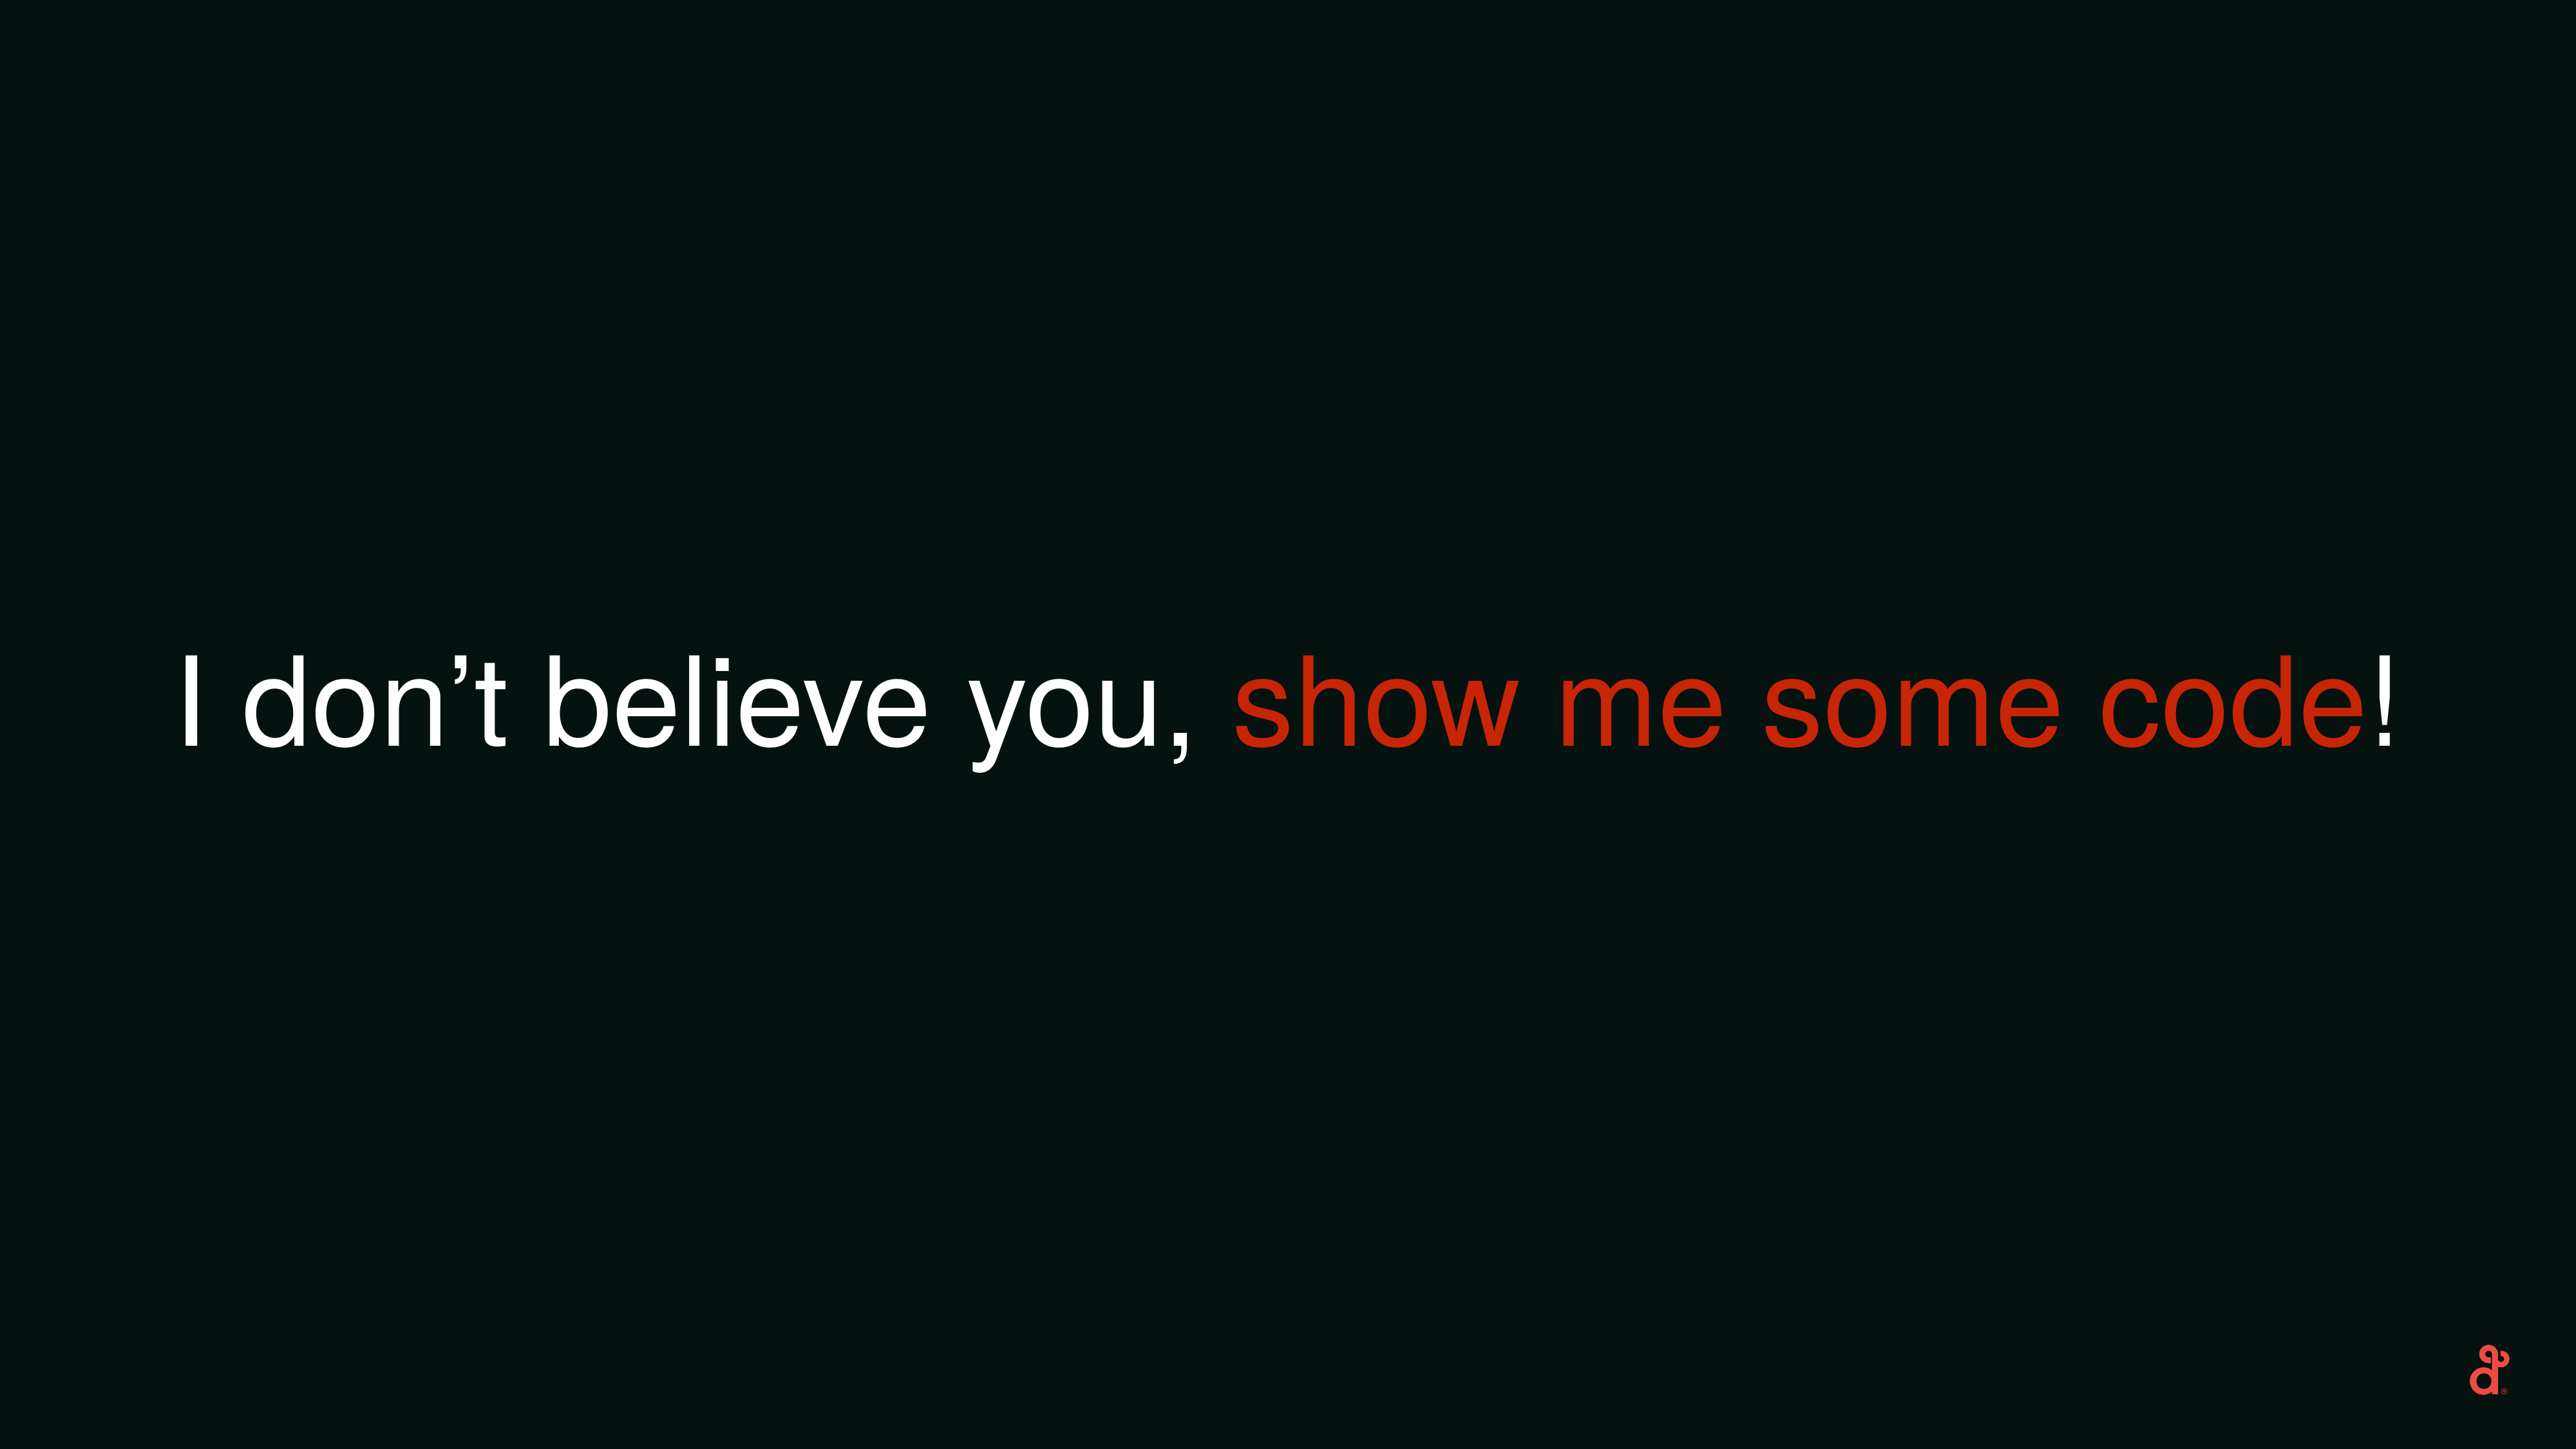

I don’t believe you, show me some code!